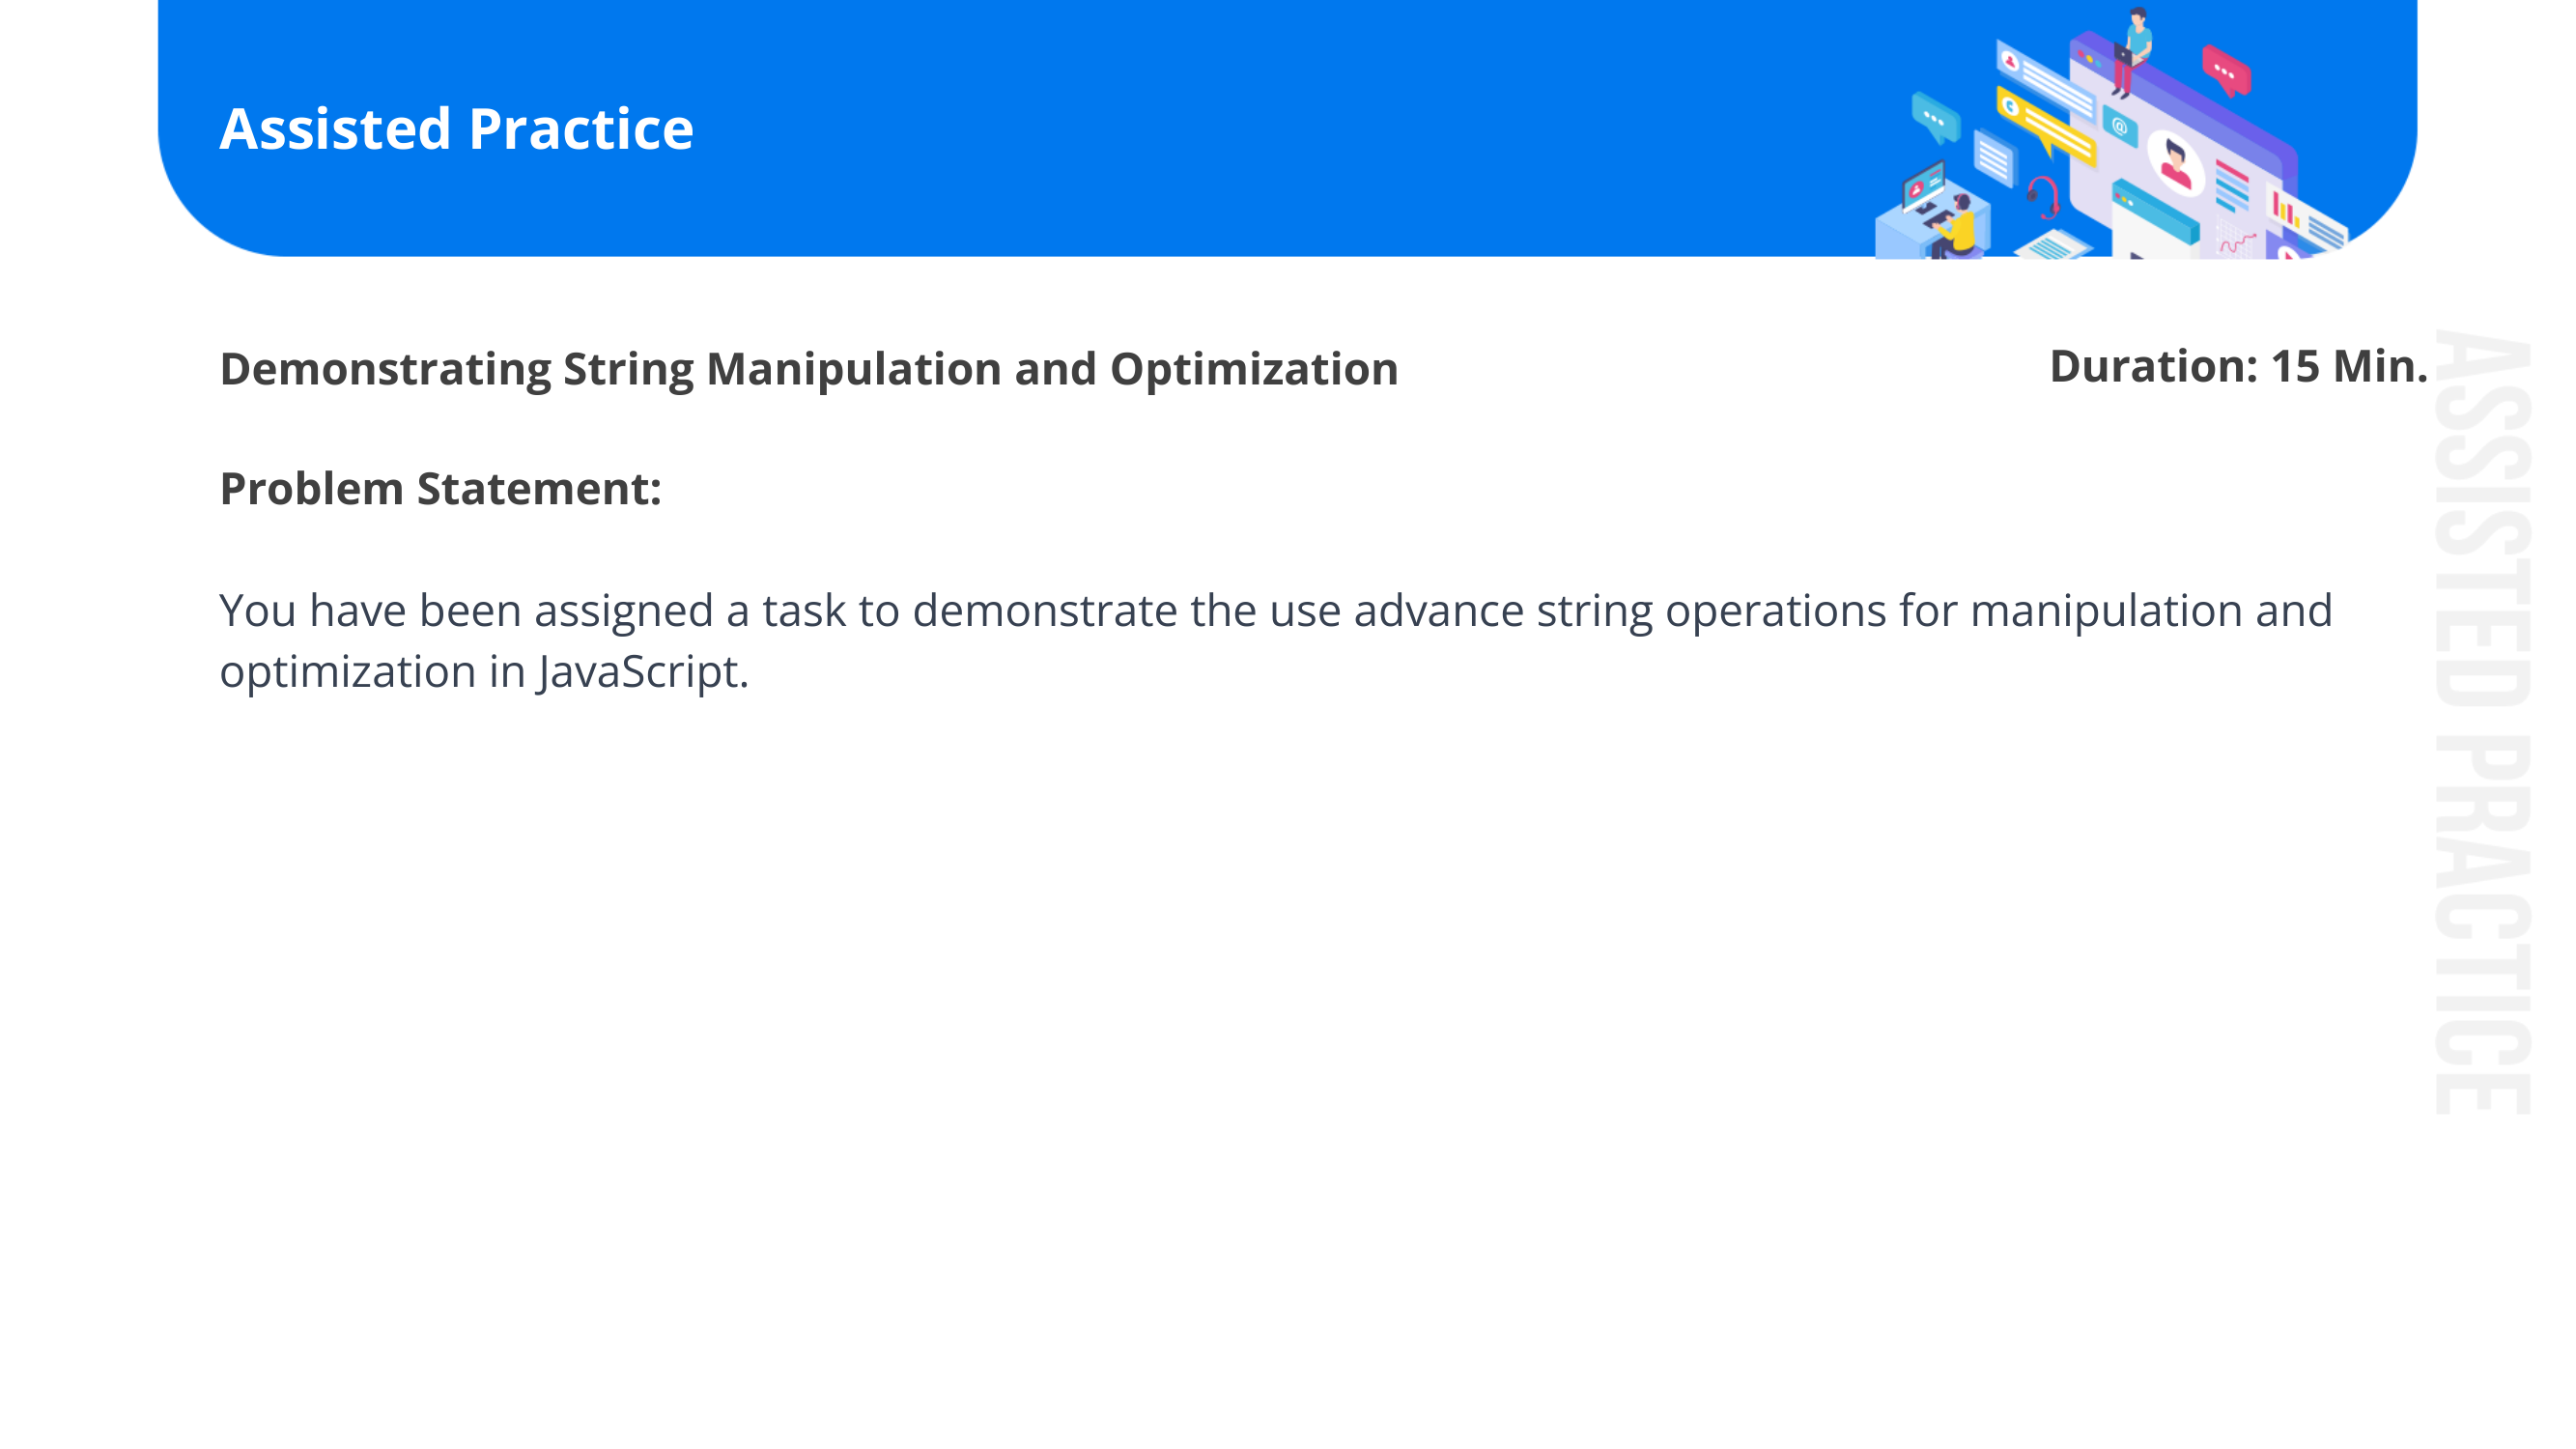

# Assisted Practice
 	Duration: 15 Min.
Demonstrating String Manipulation and Optimization
Problem Statement:

You have been assigned a task to demonstrate the use advance string operations for manipulation and optimization in JavaScript.